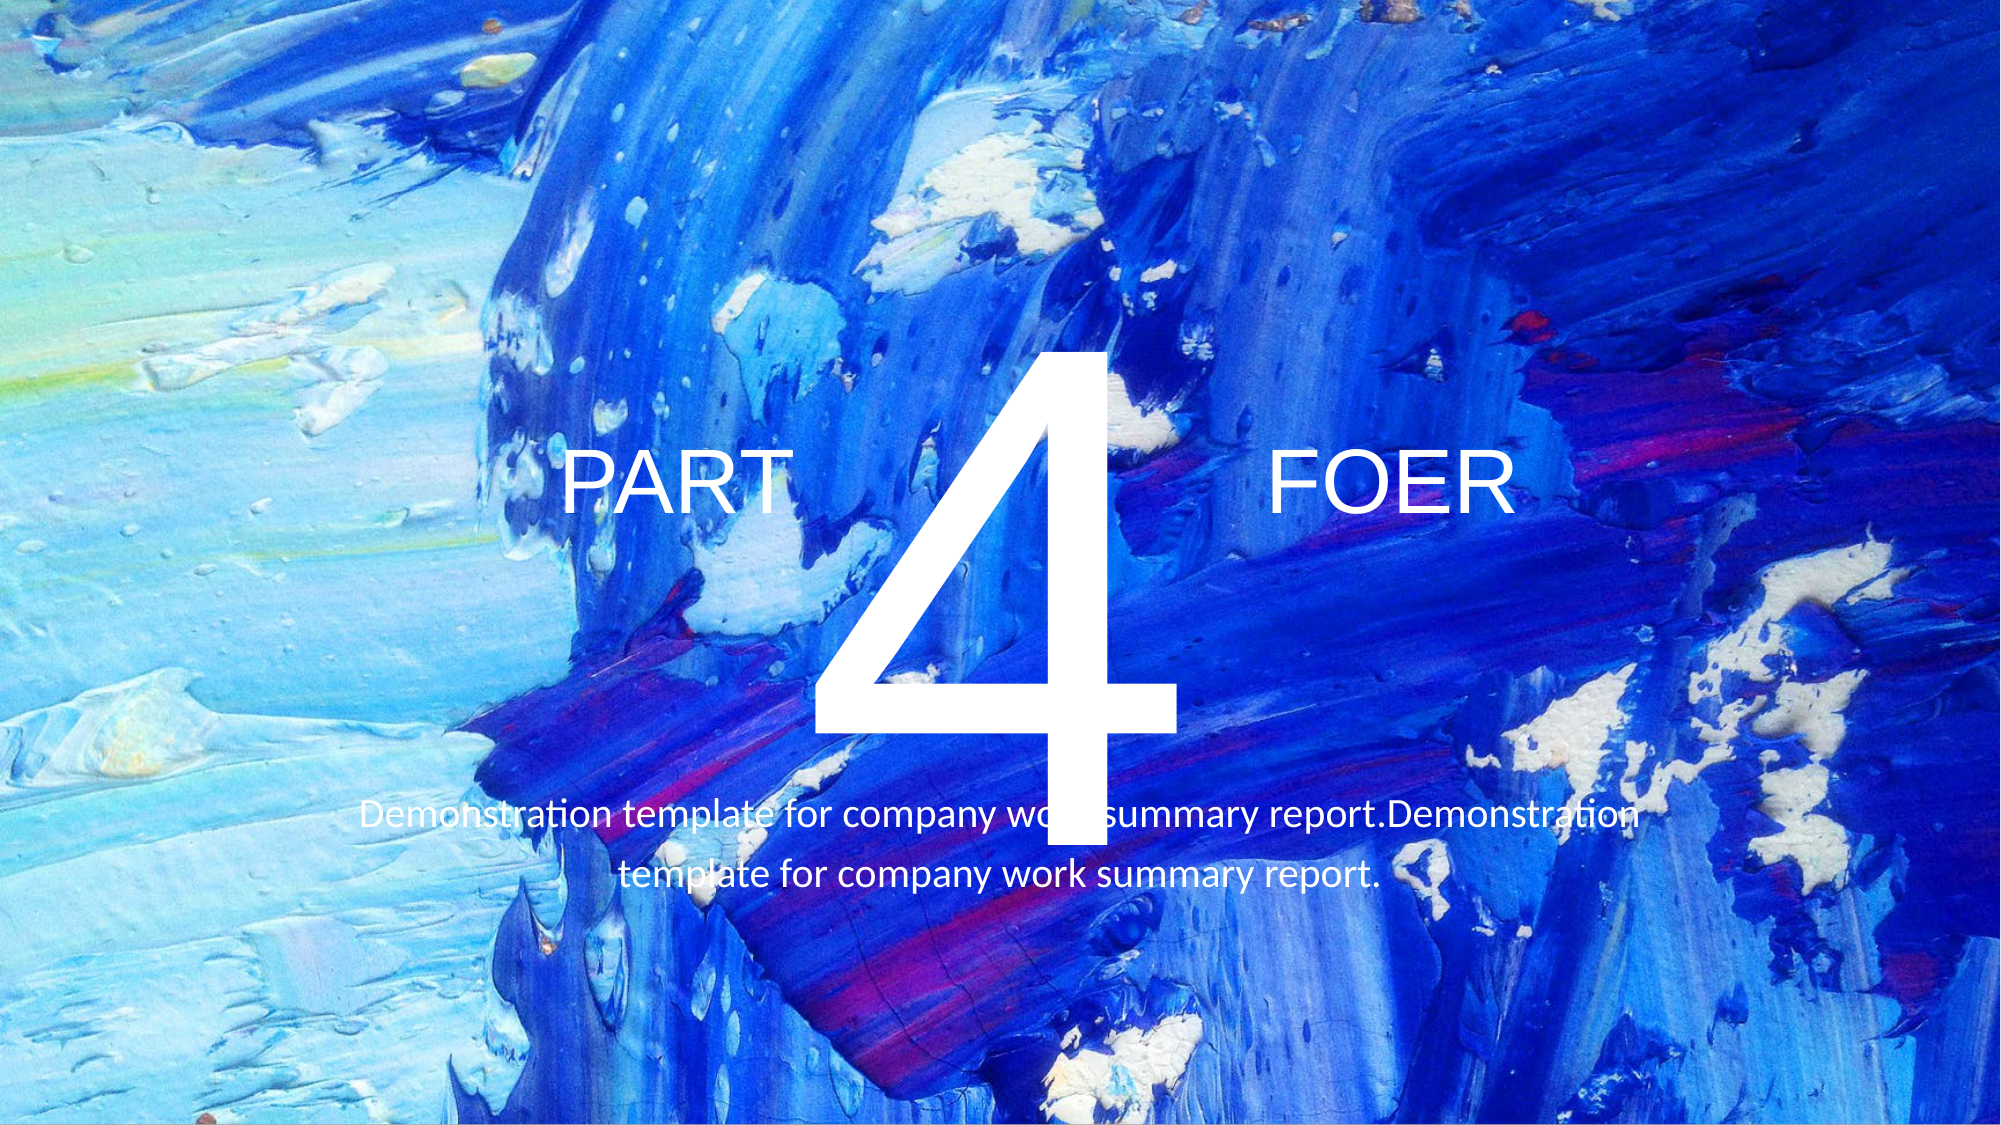

4
PART
FOER
Demonstration template for company work summary report.Demonstration template for company work summary report.